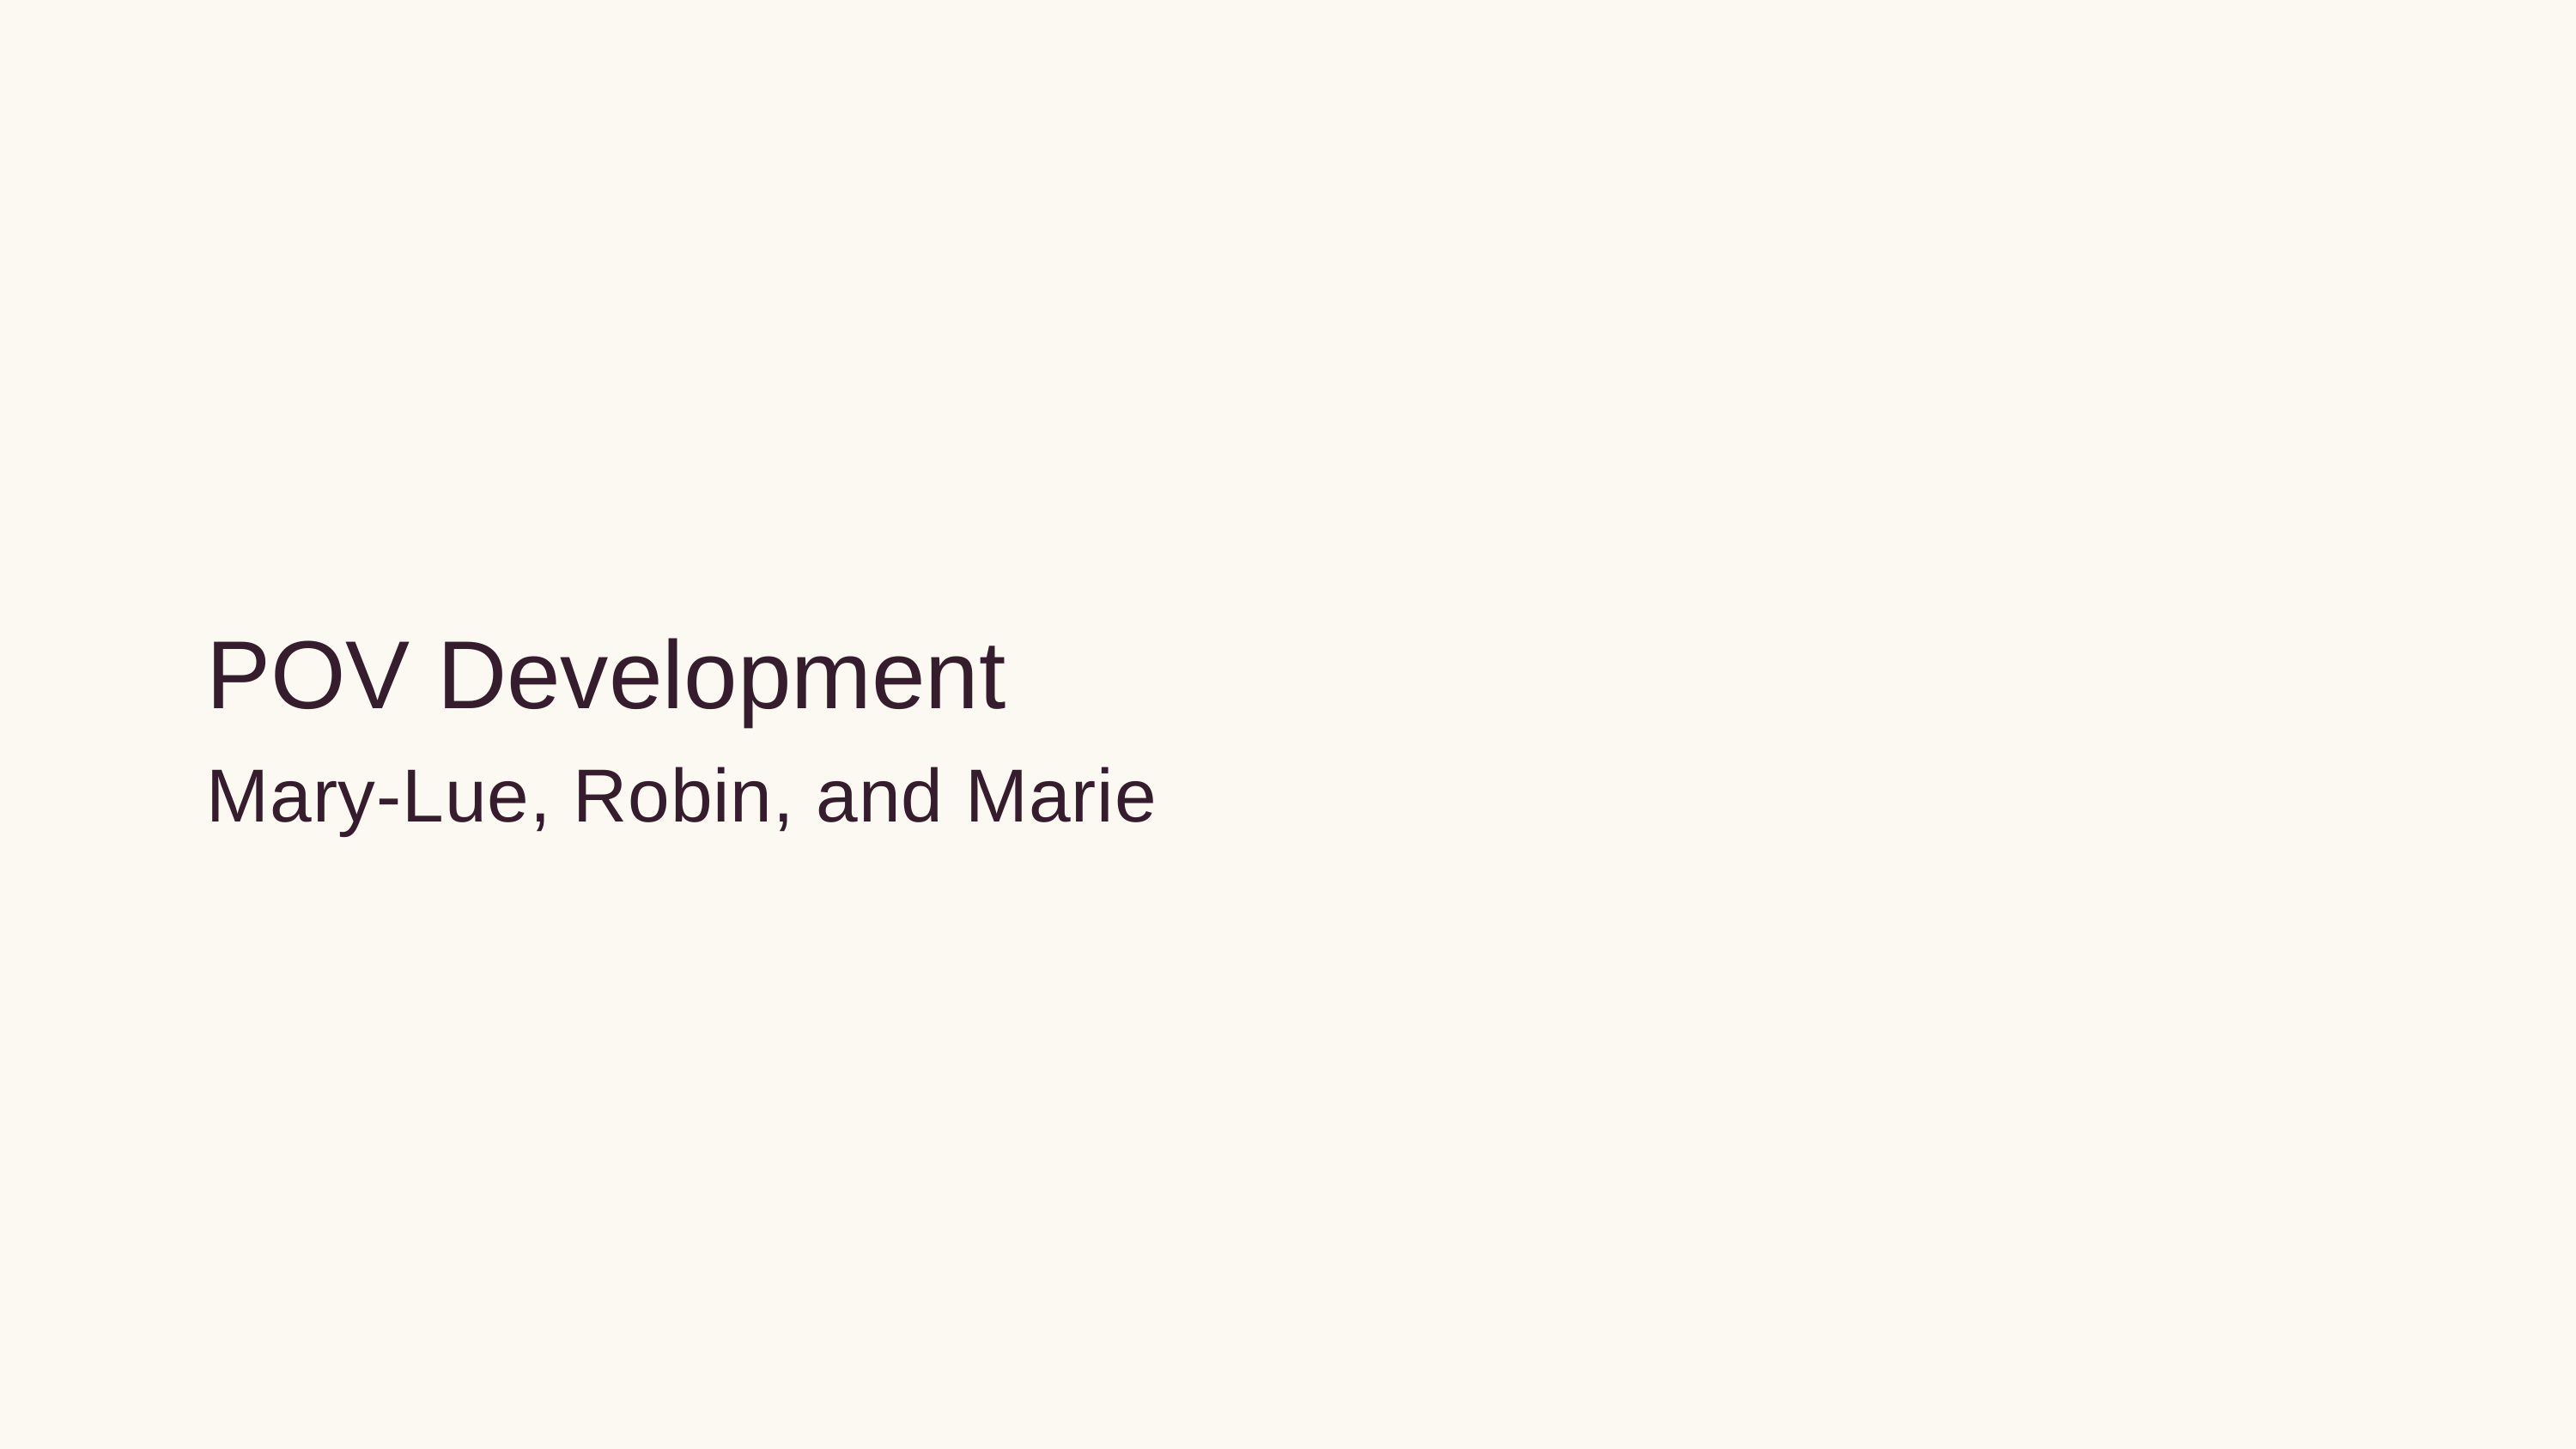

POV Development ‍
Mary-Lue, Robin, and Marie